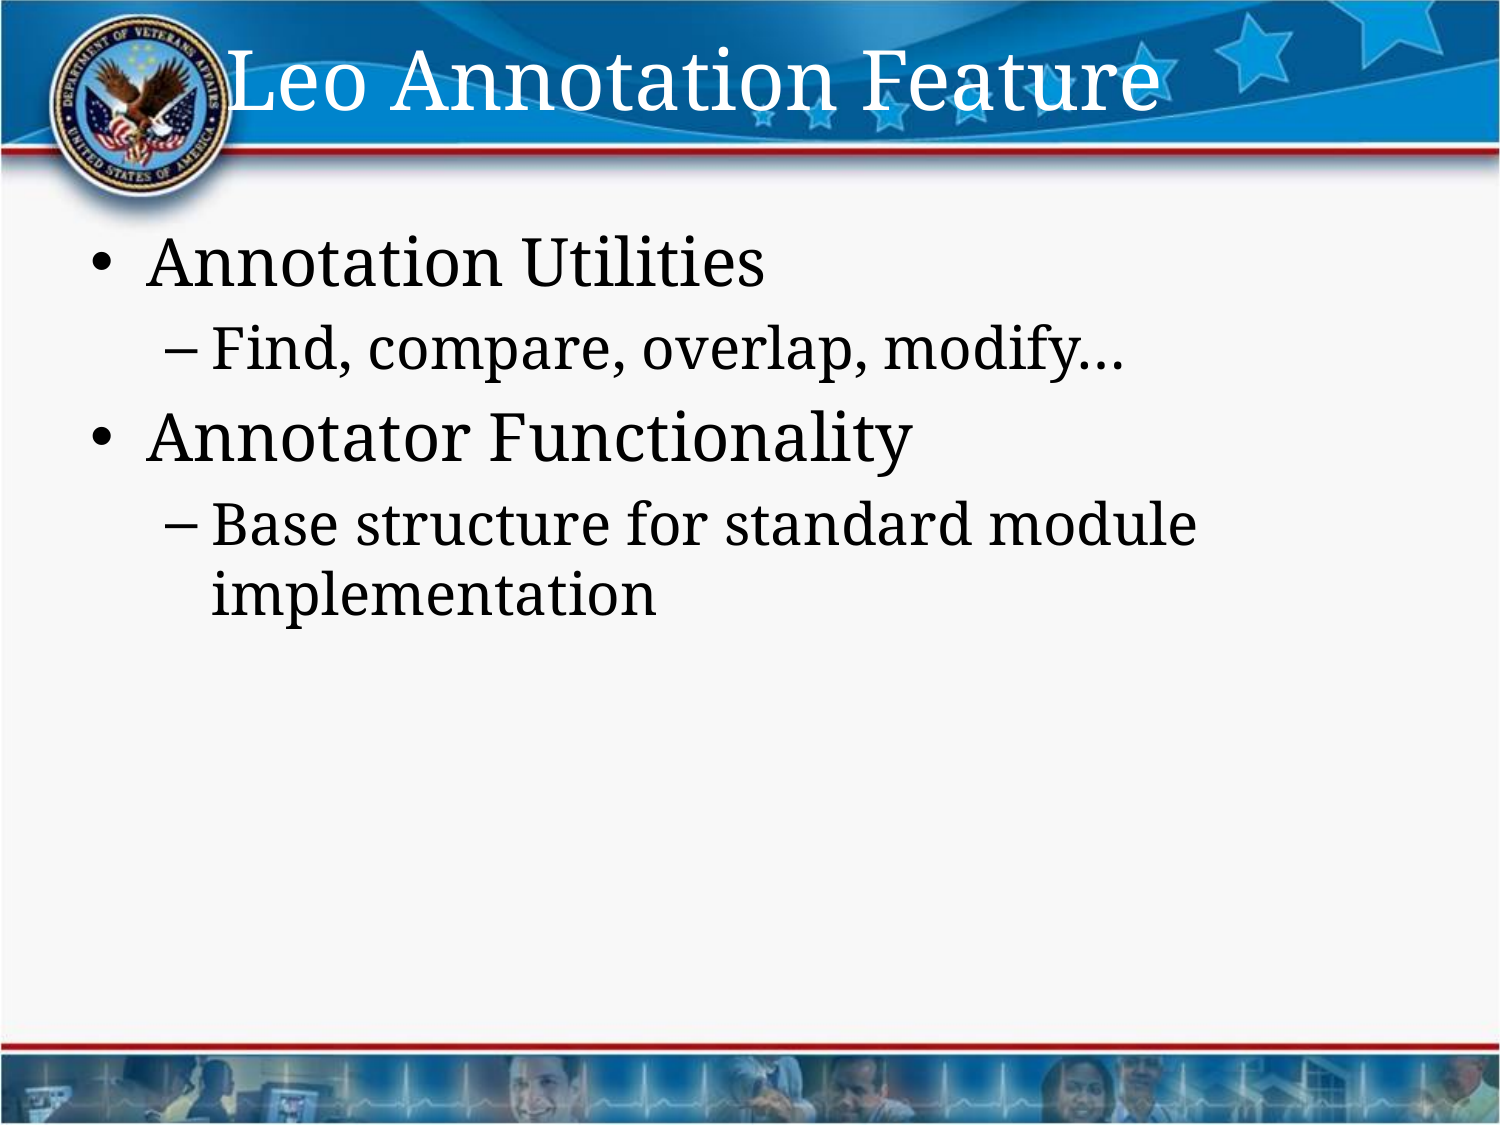

# Leo Annotation Feature
Annotation Utilities
Find, compare, overlap, modify…
Annotator Functionality
Base structure for standard module implementation